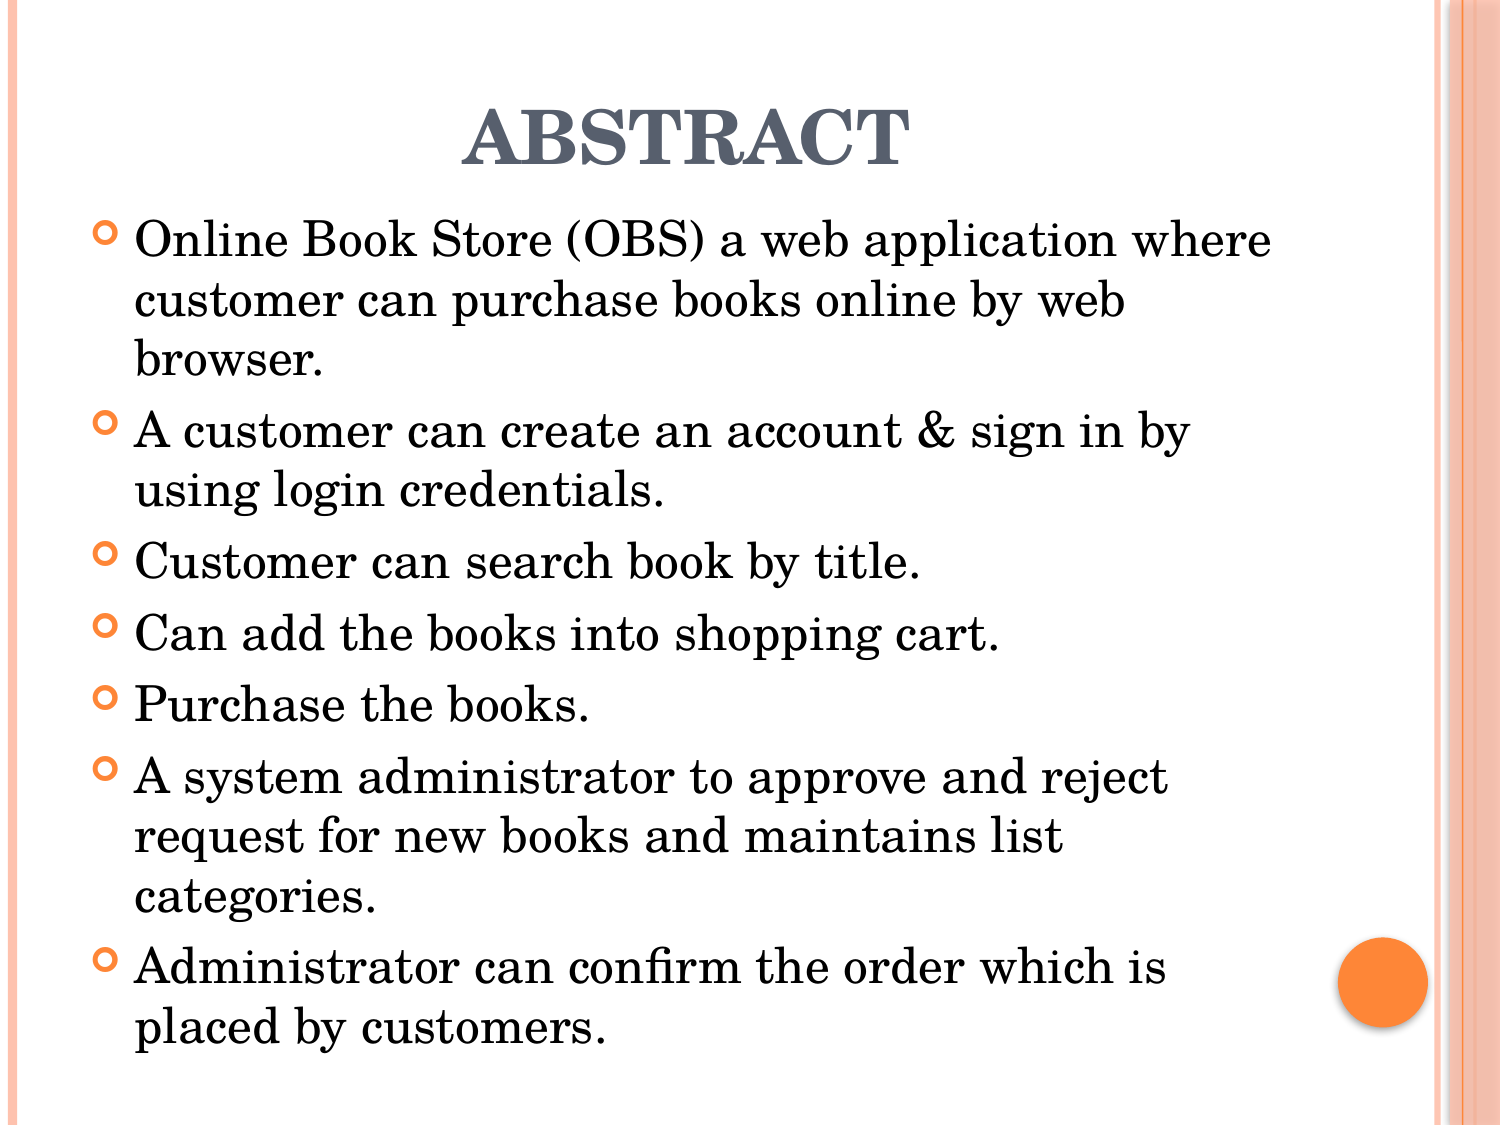

# Abstract
Online Book Store (OBS) a web application where customer can purchase books online by web browser.
A customer can create an account & sign in by using login credentials.
Customer can search book by title.
Can add the books into shopping cart.
Purchase the books.
A system administrator to approve and reject request for new books and maintains list categories.
Administrator can confirm the order which is placed by customers.